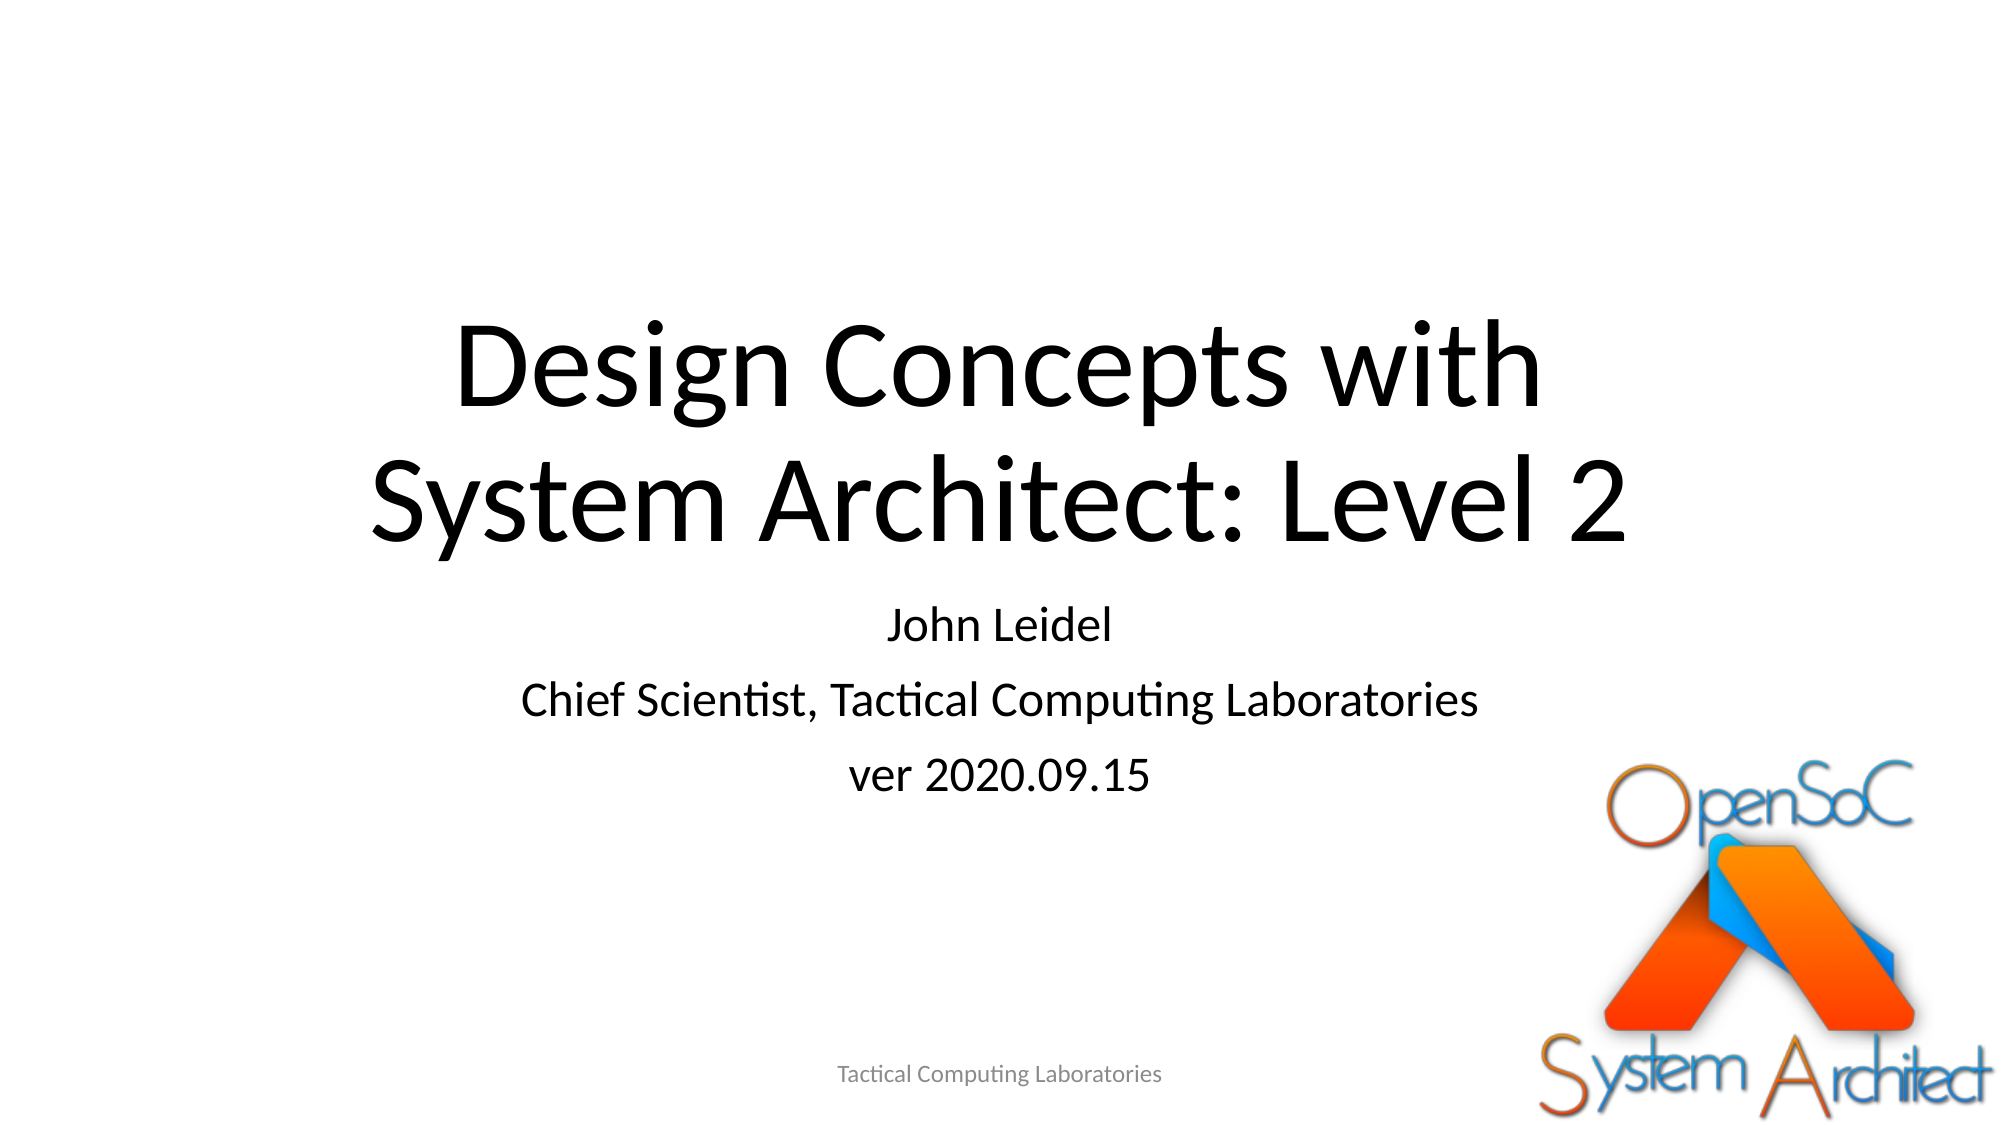

# Design Concepts with System Architect: Level 2
John Leidel
Chief Scientist, Tactical Computing Laboratories
ver 2020.09.15
Tactical Computing Laboratories